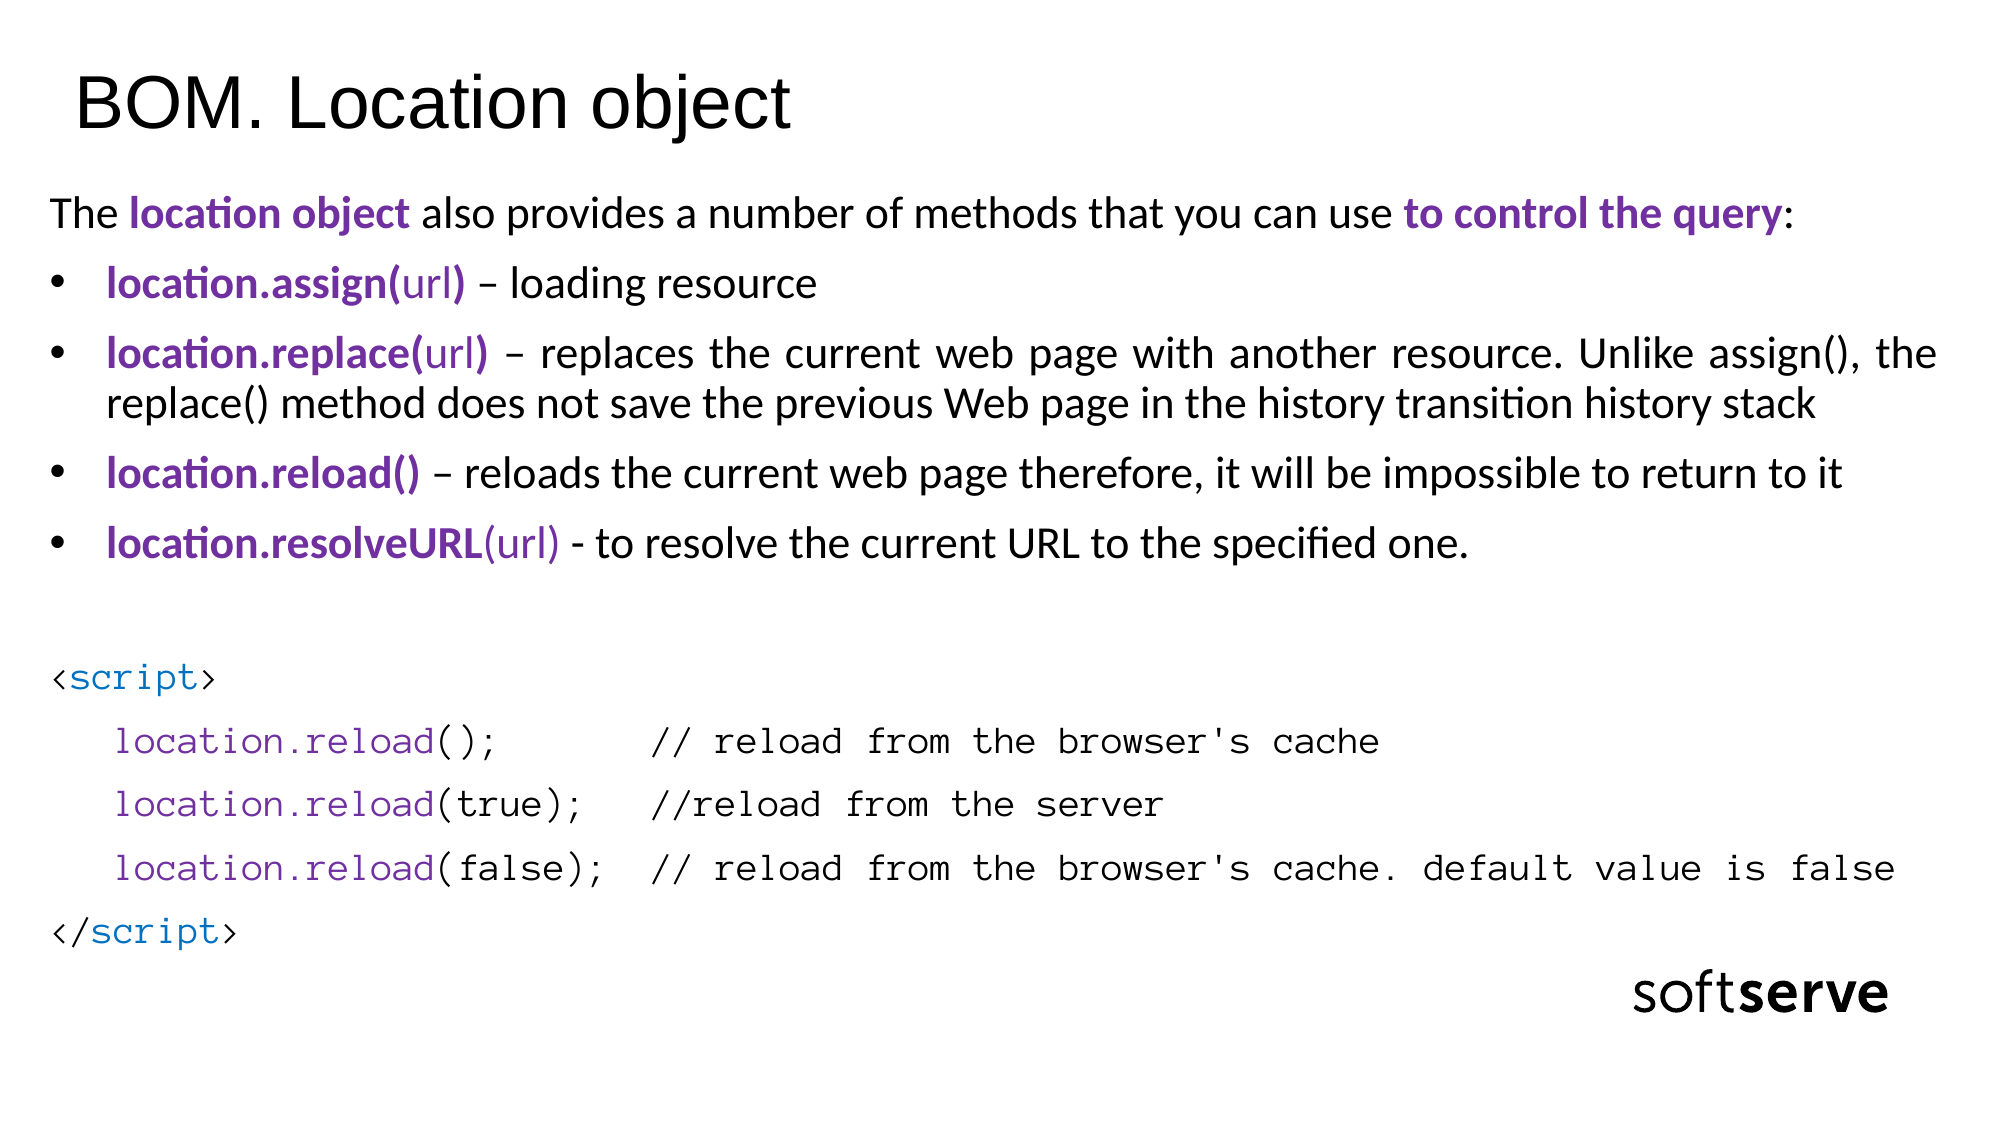

# BOM. Location object
The location object also provides a number of methods that you can use to control the query:
location.assign(url) – loading resource
location.replace(url) – replaces the current web page with another resource. Unlike assign(), the replace() method does not save the previous Web page in the history transition history stack
location.reload() – reloads the current web page therefore, it will be impossible to return to it
location.resolveURL(url) - to resolve the current URL to the specified one.

<script>
   location.reload();       // reload from the browser's cache
   location.reload(true);   //reload from the server
   location.reload(false);  // reload from the browser's cache. default value is false
</script>